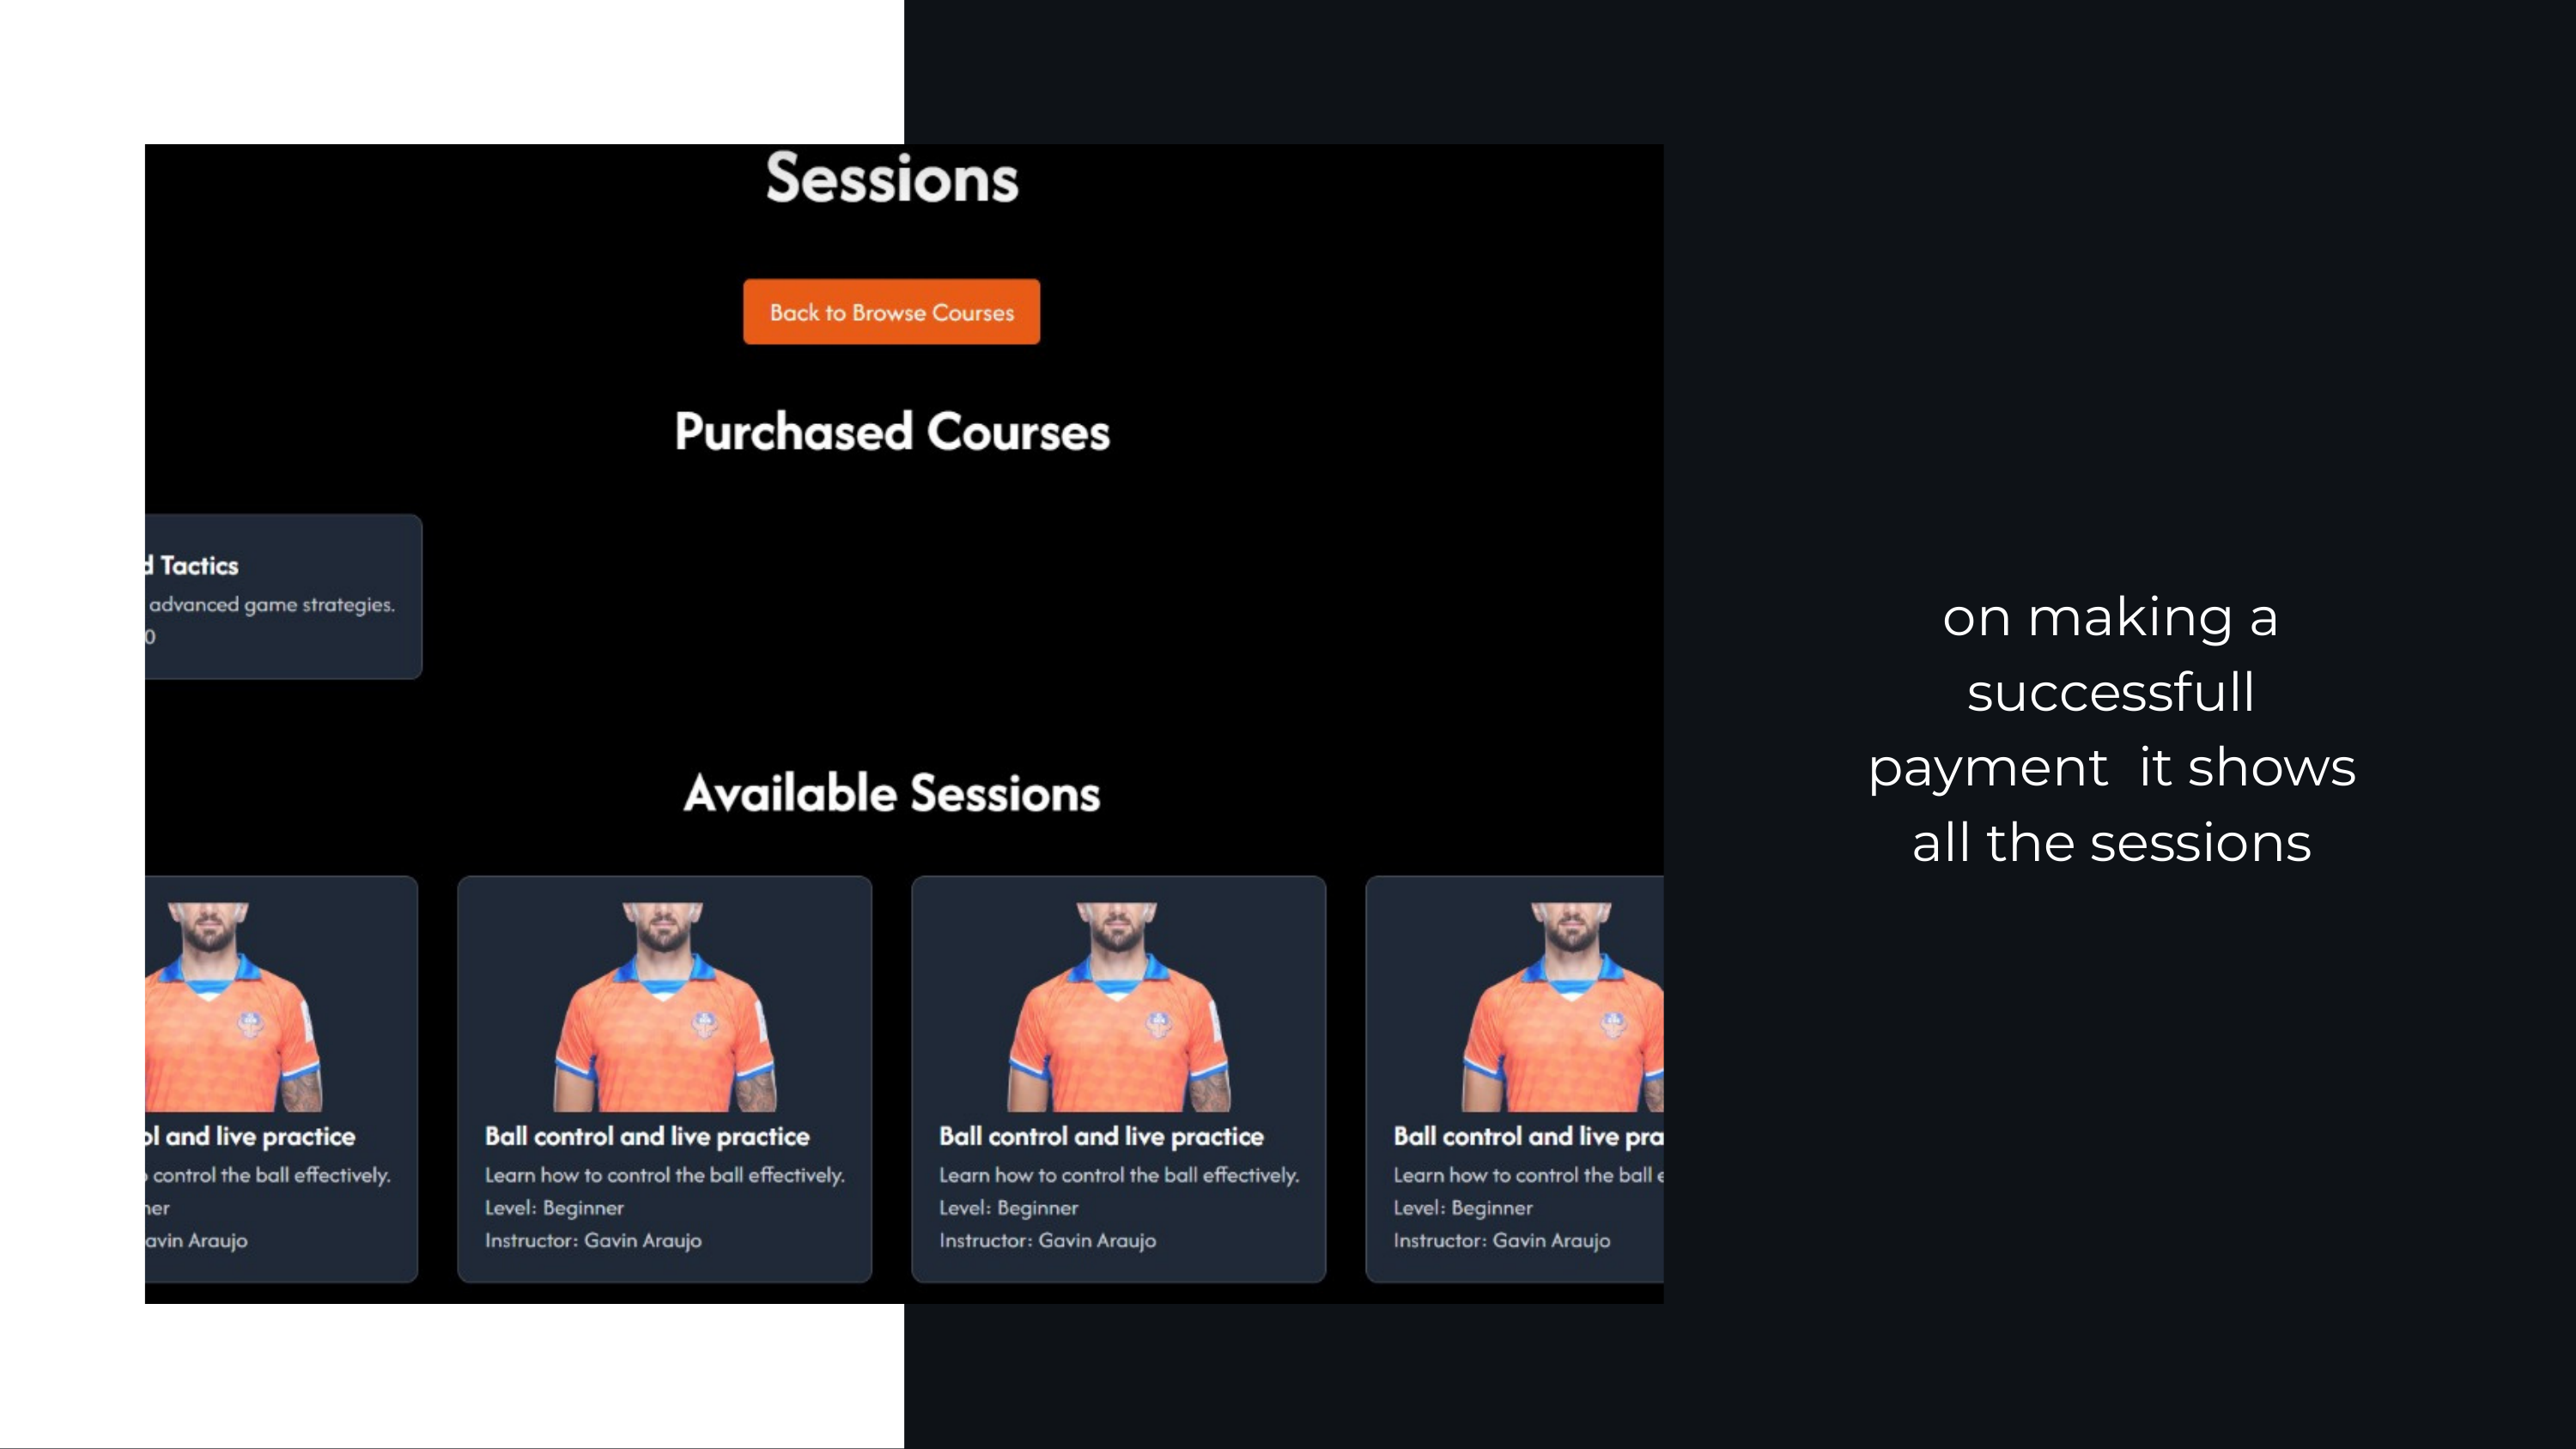

on making a successfull payment  it shows all the sessions